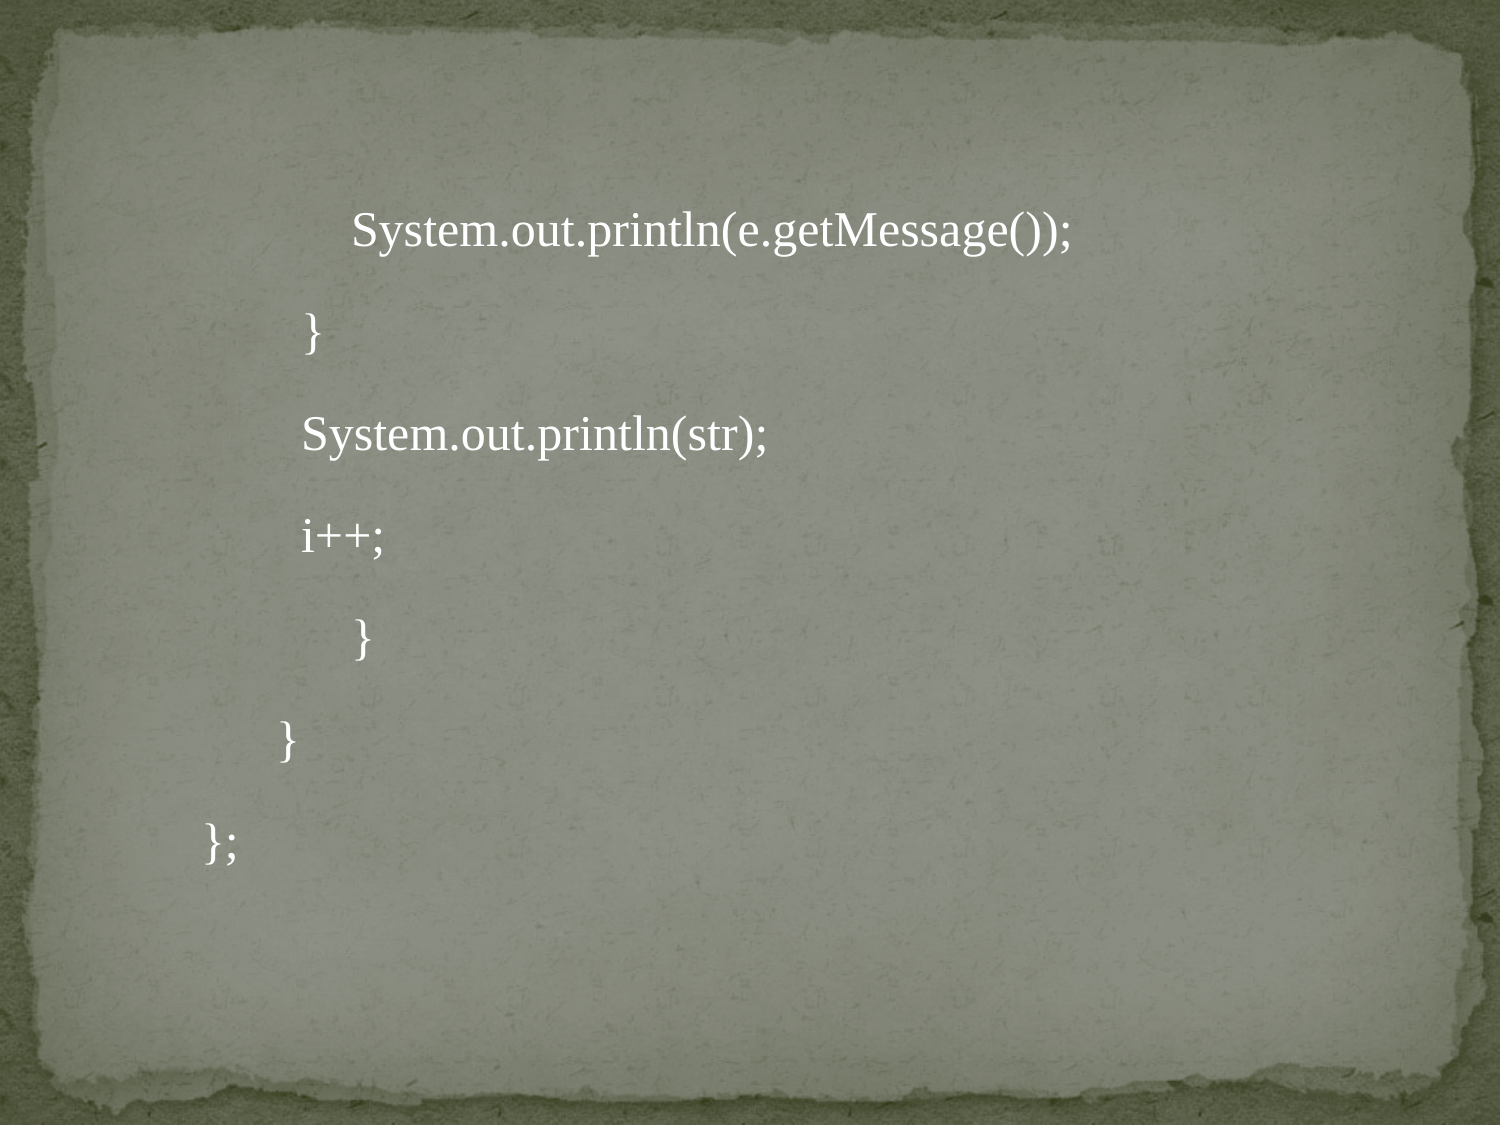

System.out.println(e.getMessage());
        }
        System.out.println(str);
        i++;
	}
      }
};